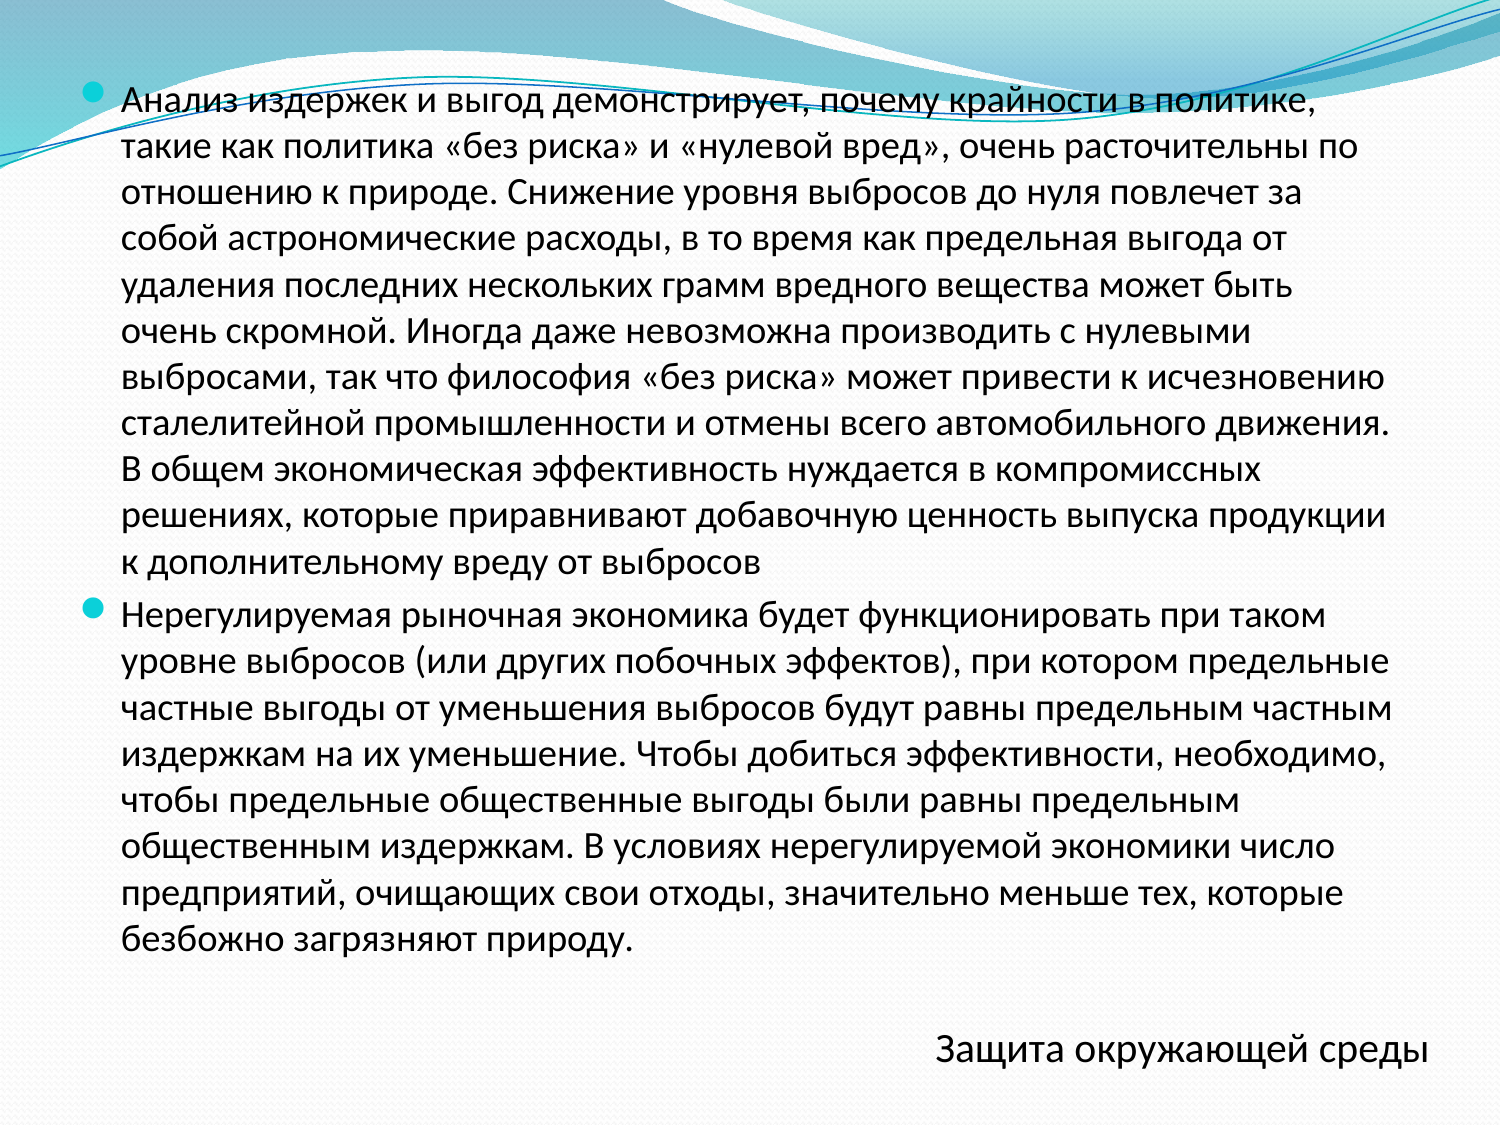

Анализ издержек и выгод демонстрирует, почему крайности в политике, такие как политика «без риска» и «нулевой вред», очень расточительны по отношению к природе. Снижение уровня выбросов до нуля повлечет за собой астрономические расходы, в то время как предельная выгода от удаления последних нескольких грамм вредного вещества может быть очень скромной. Иногда даже невозможна производить с нулевыми выбросами, так что философия «без риска» может привести к исчезновению сталелитейной промышленности и отмены всего автомобильного движения. В общем экономическая эффективность нуждается в компромиссных решениях, которые приравнивают добавочную ценность выпуска продукции к дополнительному вреду от выбросов
Нерегулируемая рыночная экономика будет функционировать при таком уровне выбросов (или других побочных эффектов), при котором предельные частные выгоды от уменьшения выбросов будут равны предельным частным издержкам на их уменьшение. Чтобы добиться эффективности, необходимо, чтобы предельные общественные выгоды были равны предельным общественным издержкам. В условиях нерегулируемой экономики число предприятий, очищающих свои отходы, значительно меньше тех, которые безбожно загрязняют природу.
Защита окружающей среды